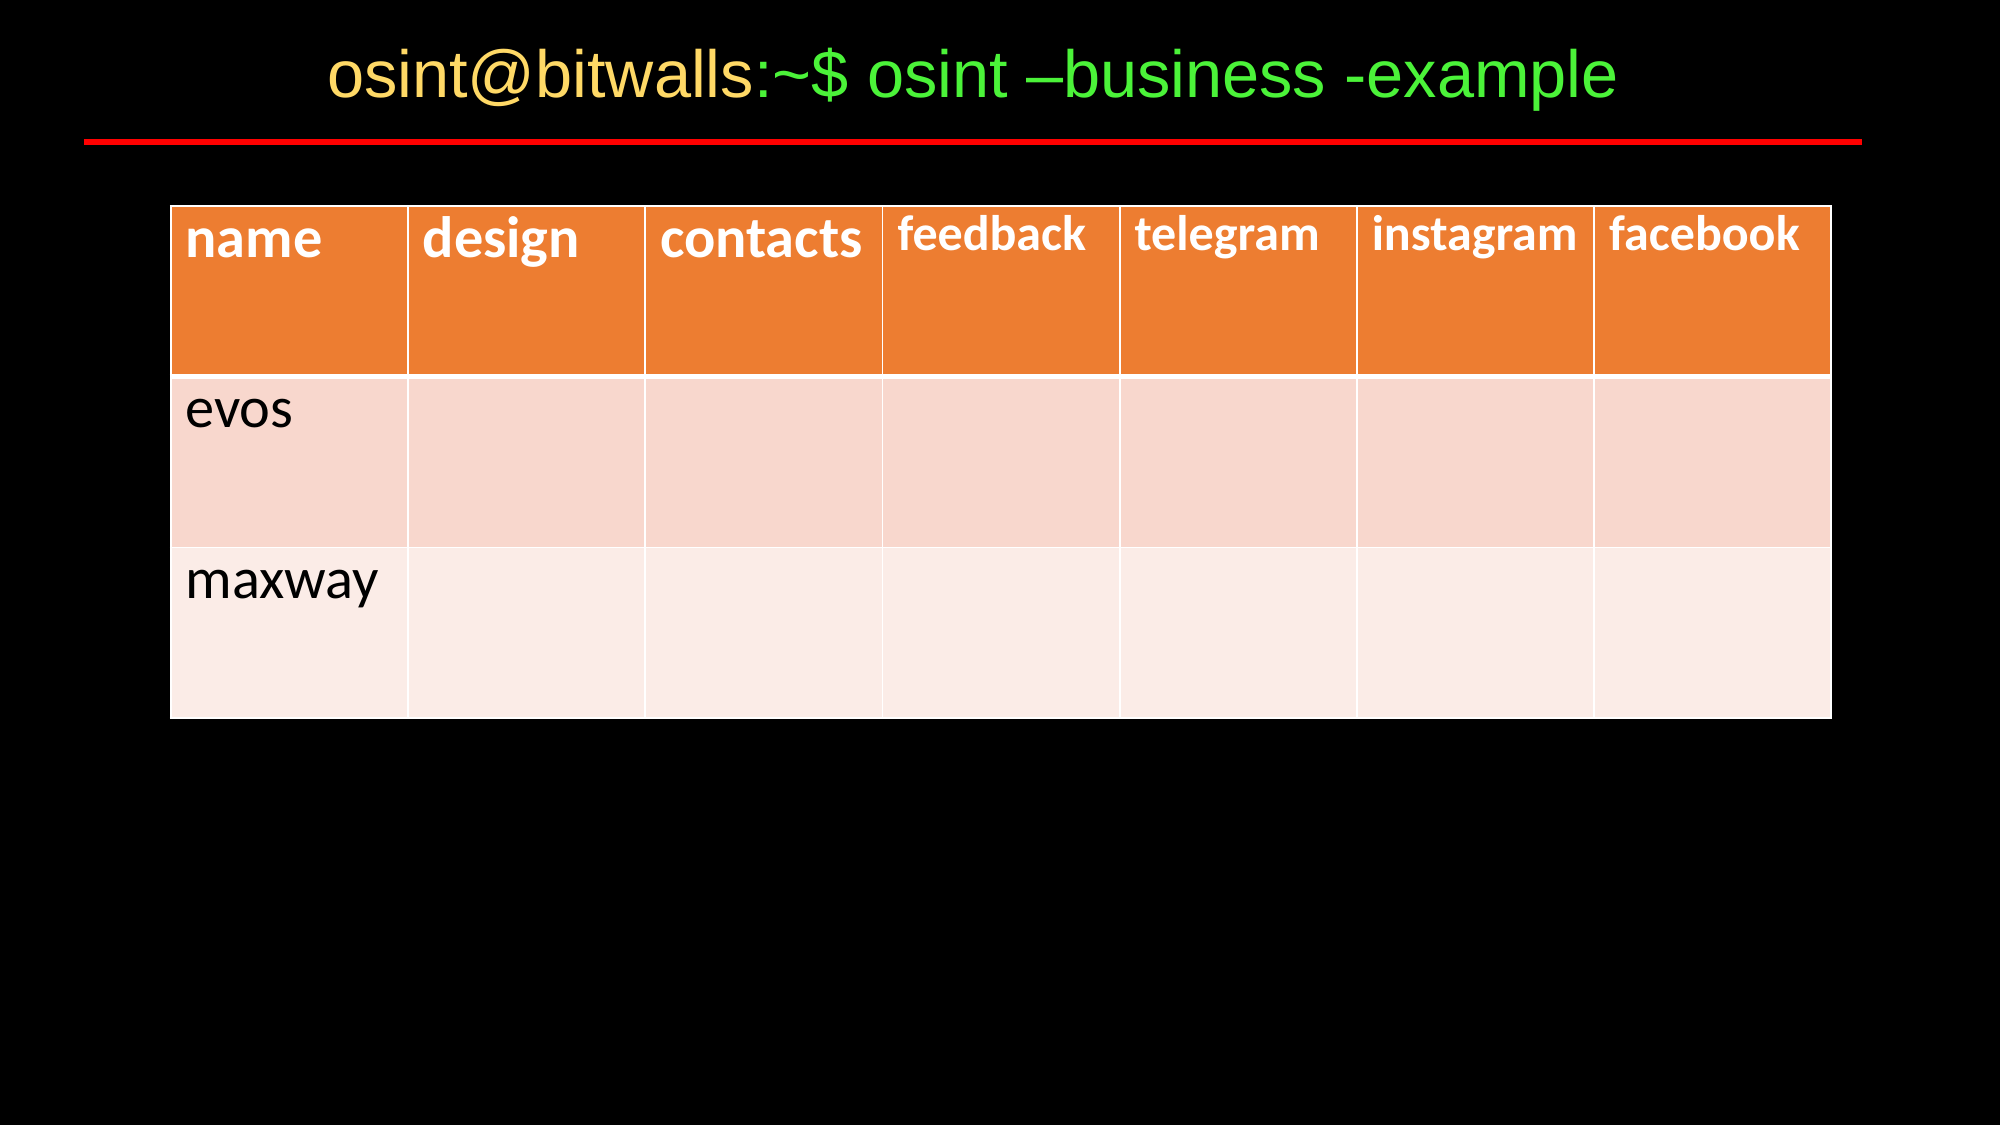

osint@bitwalls:~$ osint –business -example
#
| name | design | contacts | feedback | telegram | instagram | facebook |
| --- | --- | --- | --- | --- | --- | --- |
| evos |  |  |  |  |  |  |
| maxway |  |  |  |  |  |  |